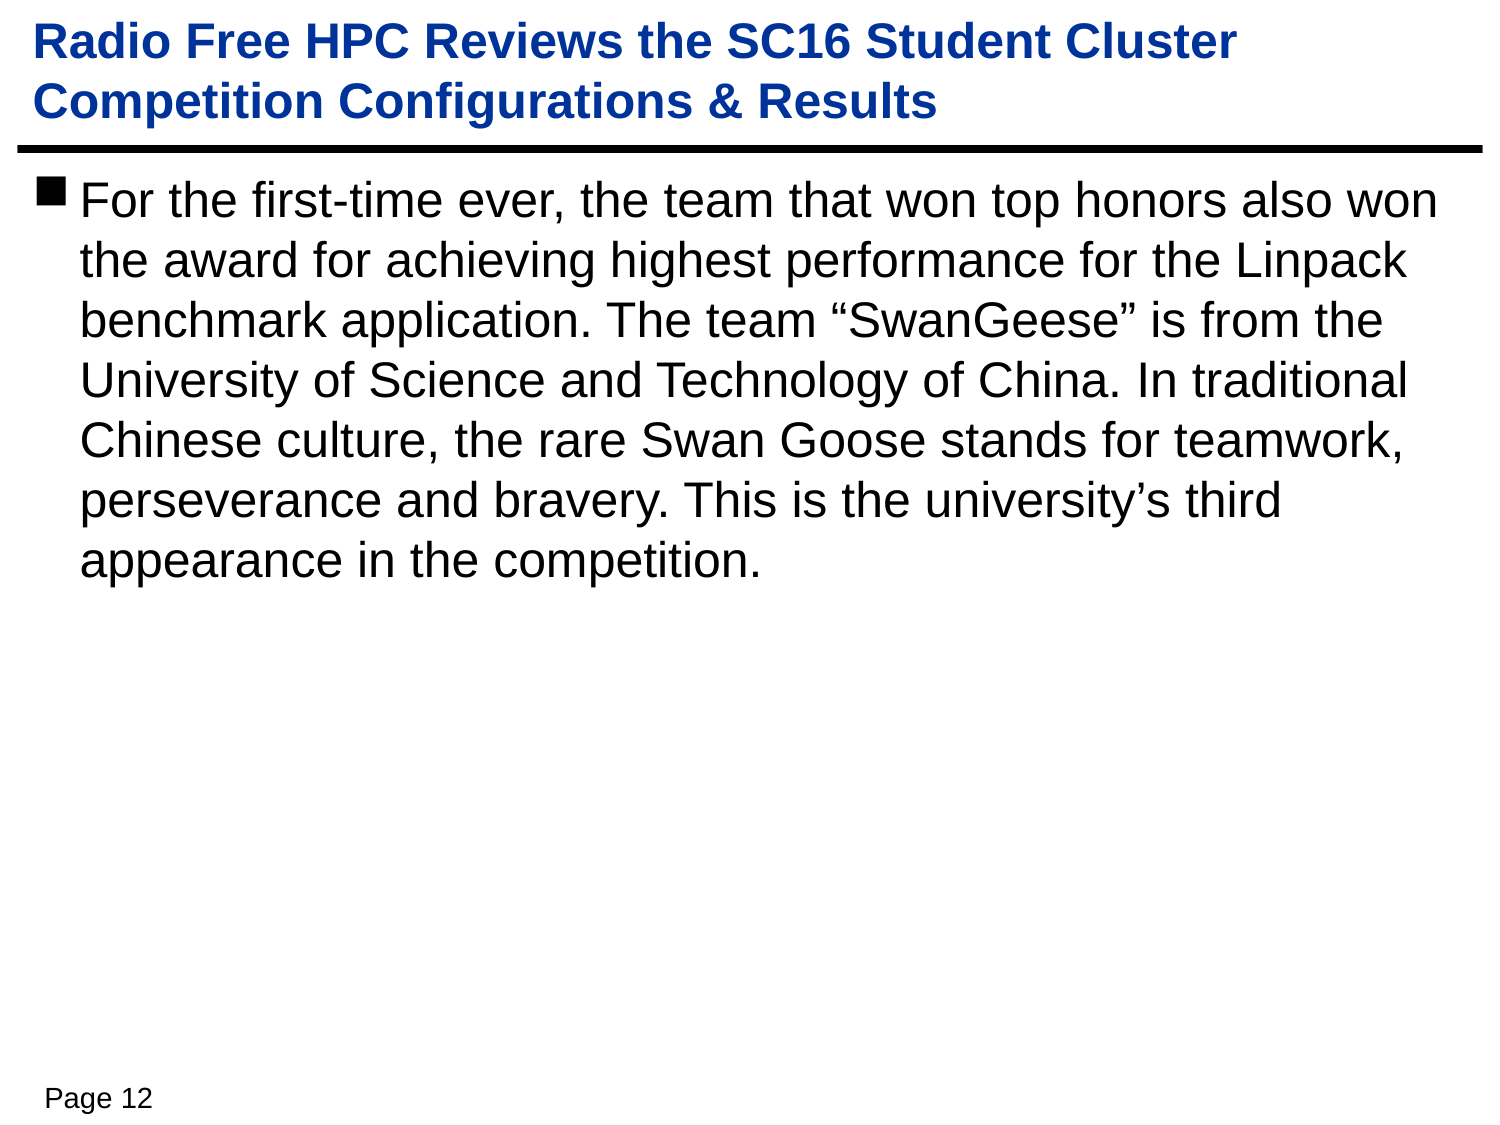

# Radio Free HPC Reviews the SC16 Student Cluster Competition Configurations & Results
For the first-time ever, the team that won top honors also won the award for achieving highest performance for the Linpack benchmark application. The team “SwanGeese” is from the University of Science and Technology of China. In traditional Chinese culture, the rare Swan Goose stands for teamwork, perseverance and bravery. This is the university’s third appearance in the competition.

Page 12